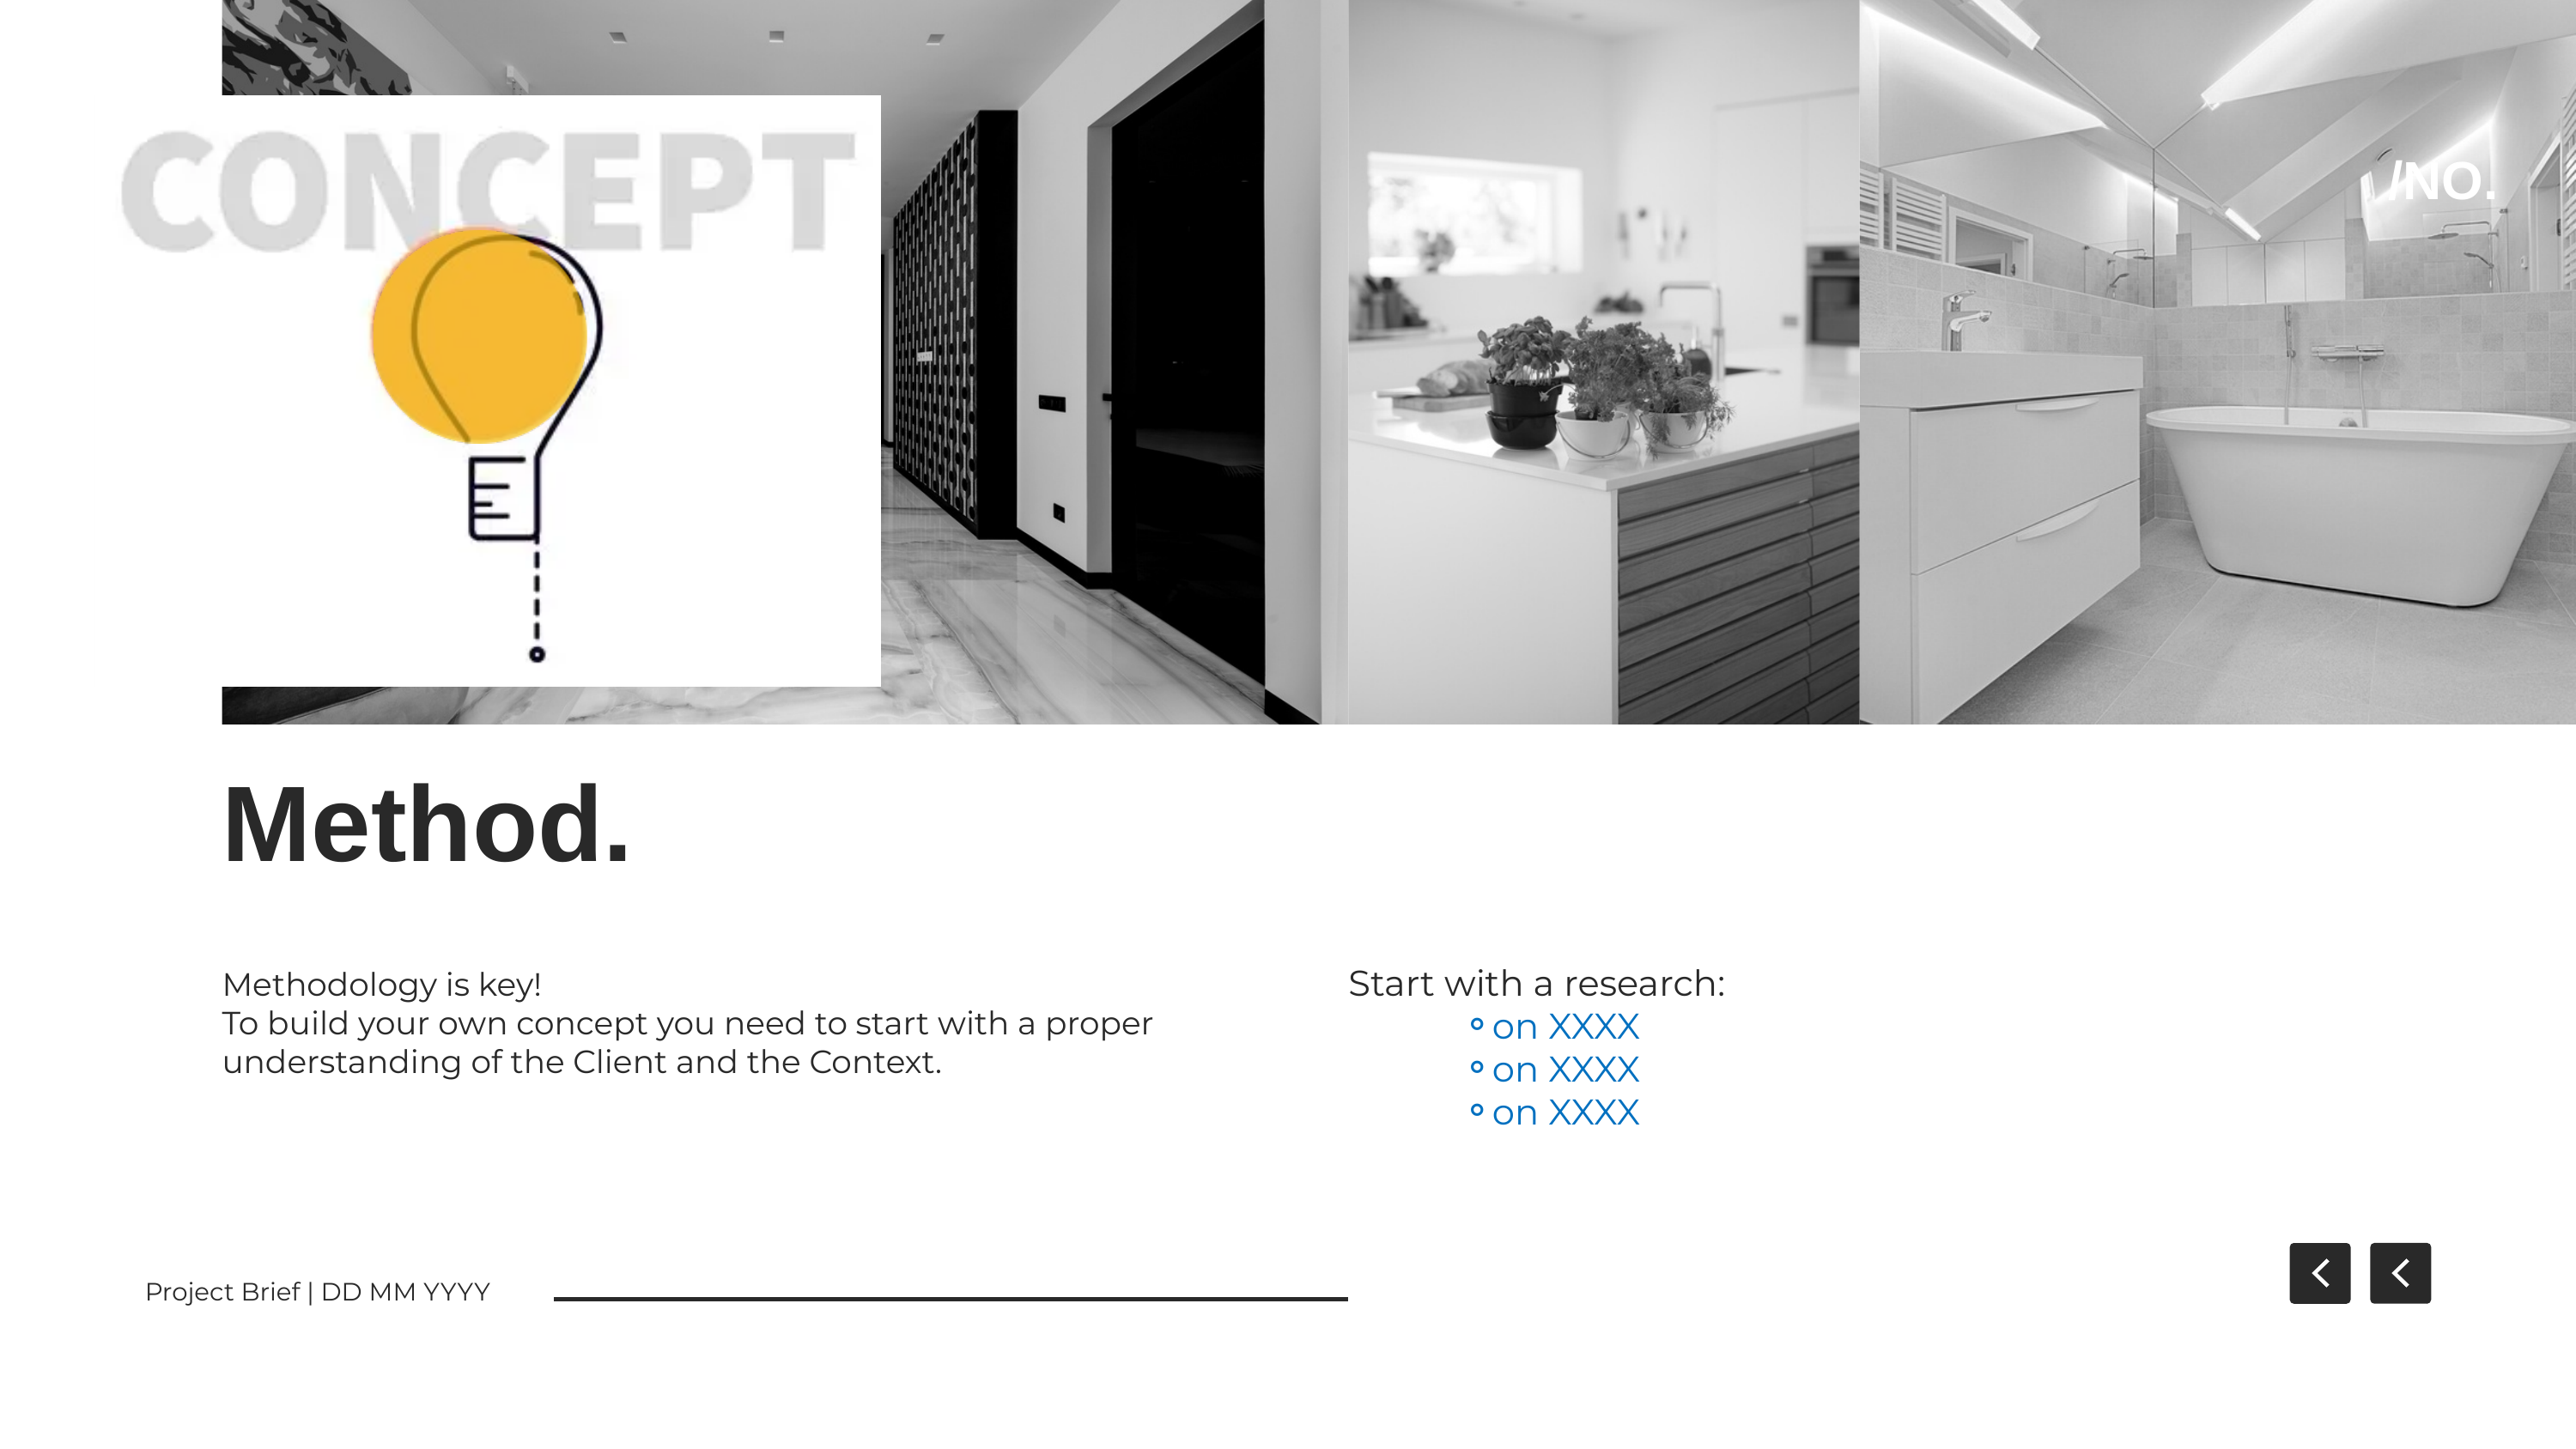

/NO.

Method.
Start with a research:
on XXXX
on XXXX
on XXXX

Methodology is key!
To build your own concept you need to start with a proper understanding of the Client and the Context.

Project Brief | DD MM YYYY